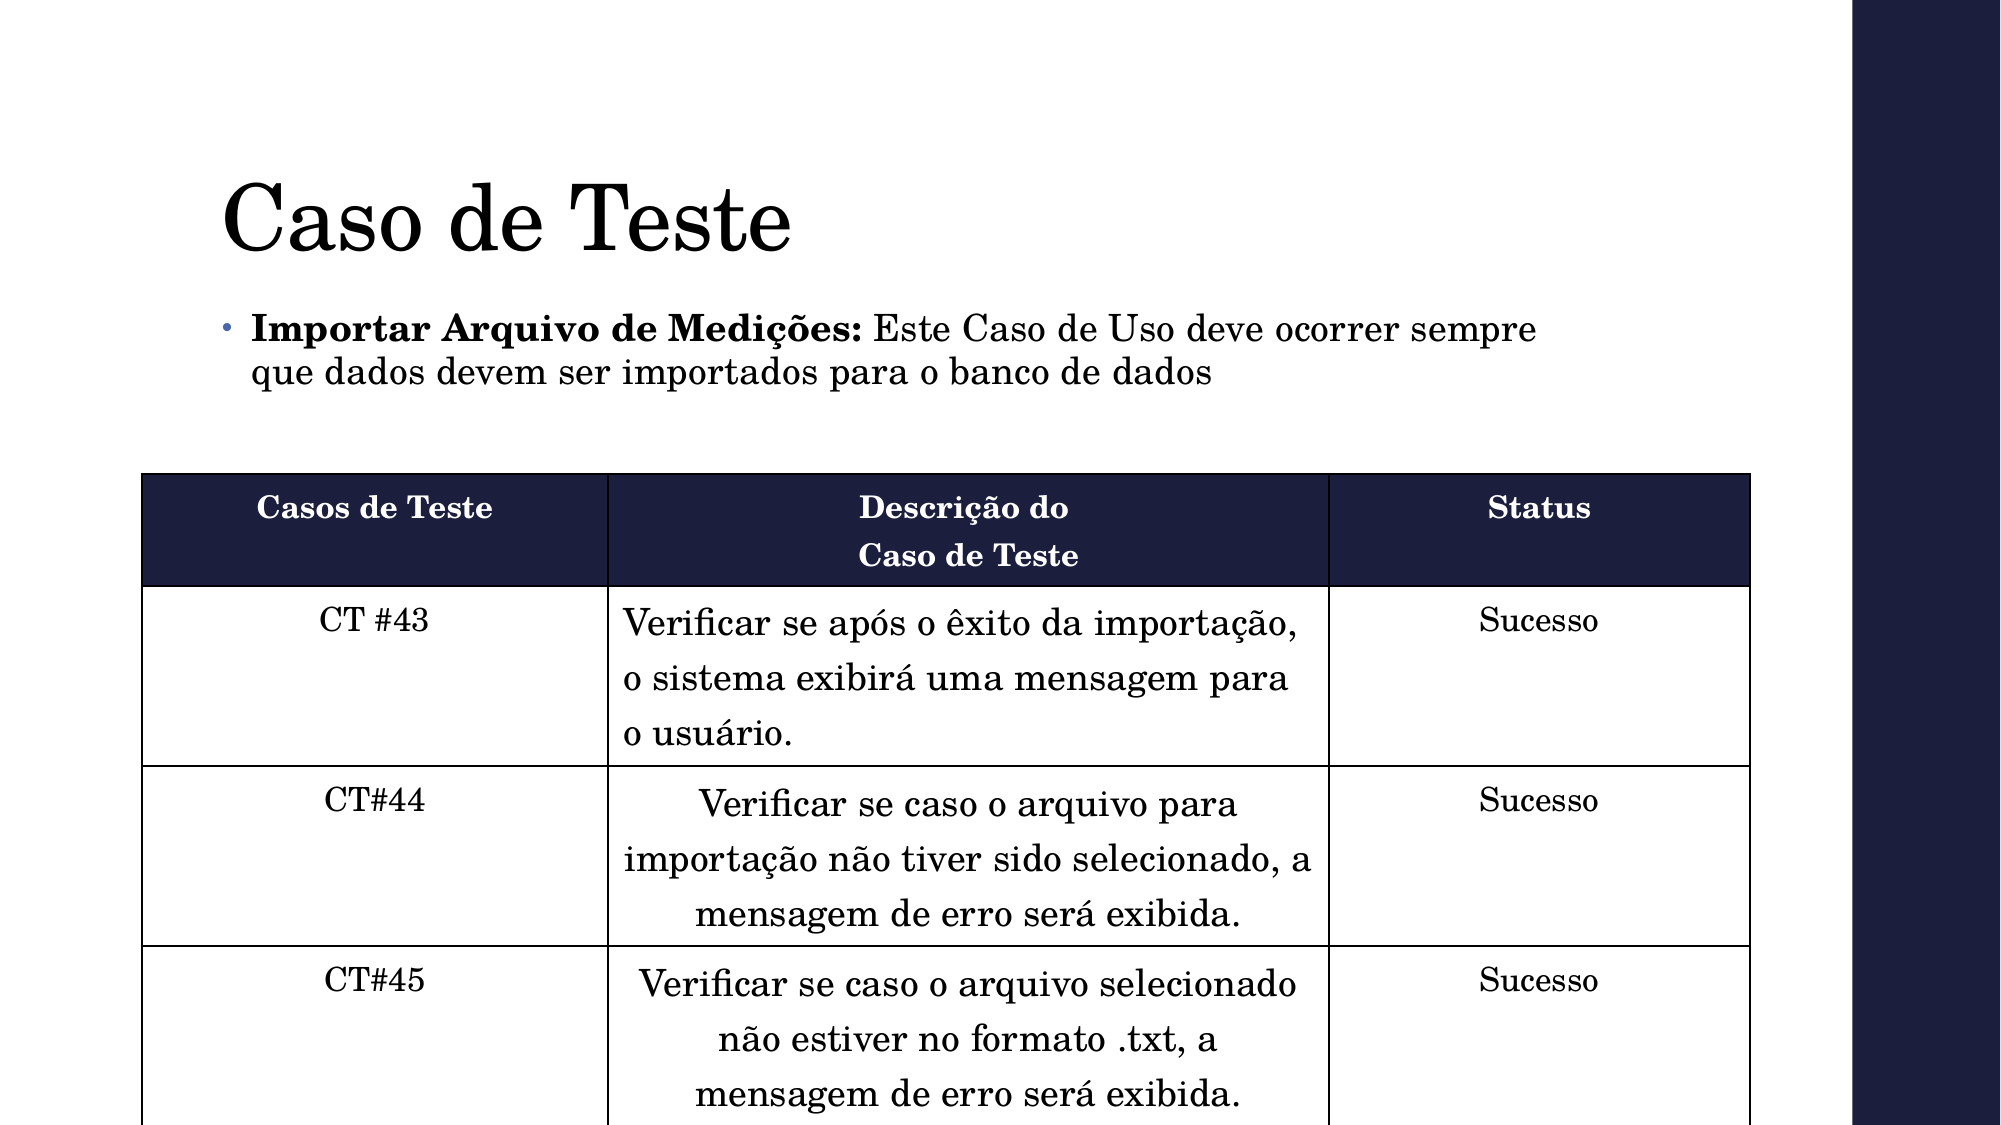

Caso de Teste
Importar Arquivo de Medições: Este Caso de Uso deve ocorrer sempre que dados devem ser importados para o banco de dados

| Casos de Teste | Descrição do Caso de Teste | Status |
| --- | --- | --- |
| CT #43 | Verificar se após o êxito da importação, o sistema exibirá uma mensagem para o usuário. | Sucesso |
| CT#44 | Verificar se caso o arquivo para importação não tiver sido selecionado, a mensagem de erro será exibida. | Sucesso |
| CT#45 | Verificar se caso o arquivo selecionado não estiver no formato .txt, a mensagem de erro será exibida. | Sucesso |